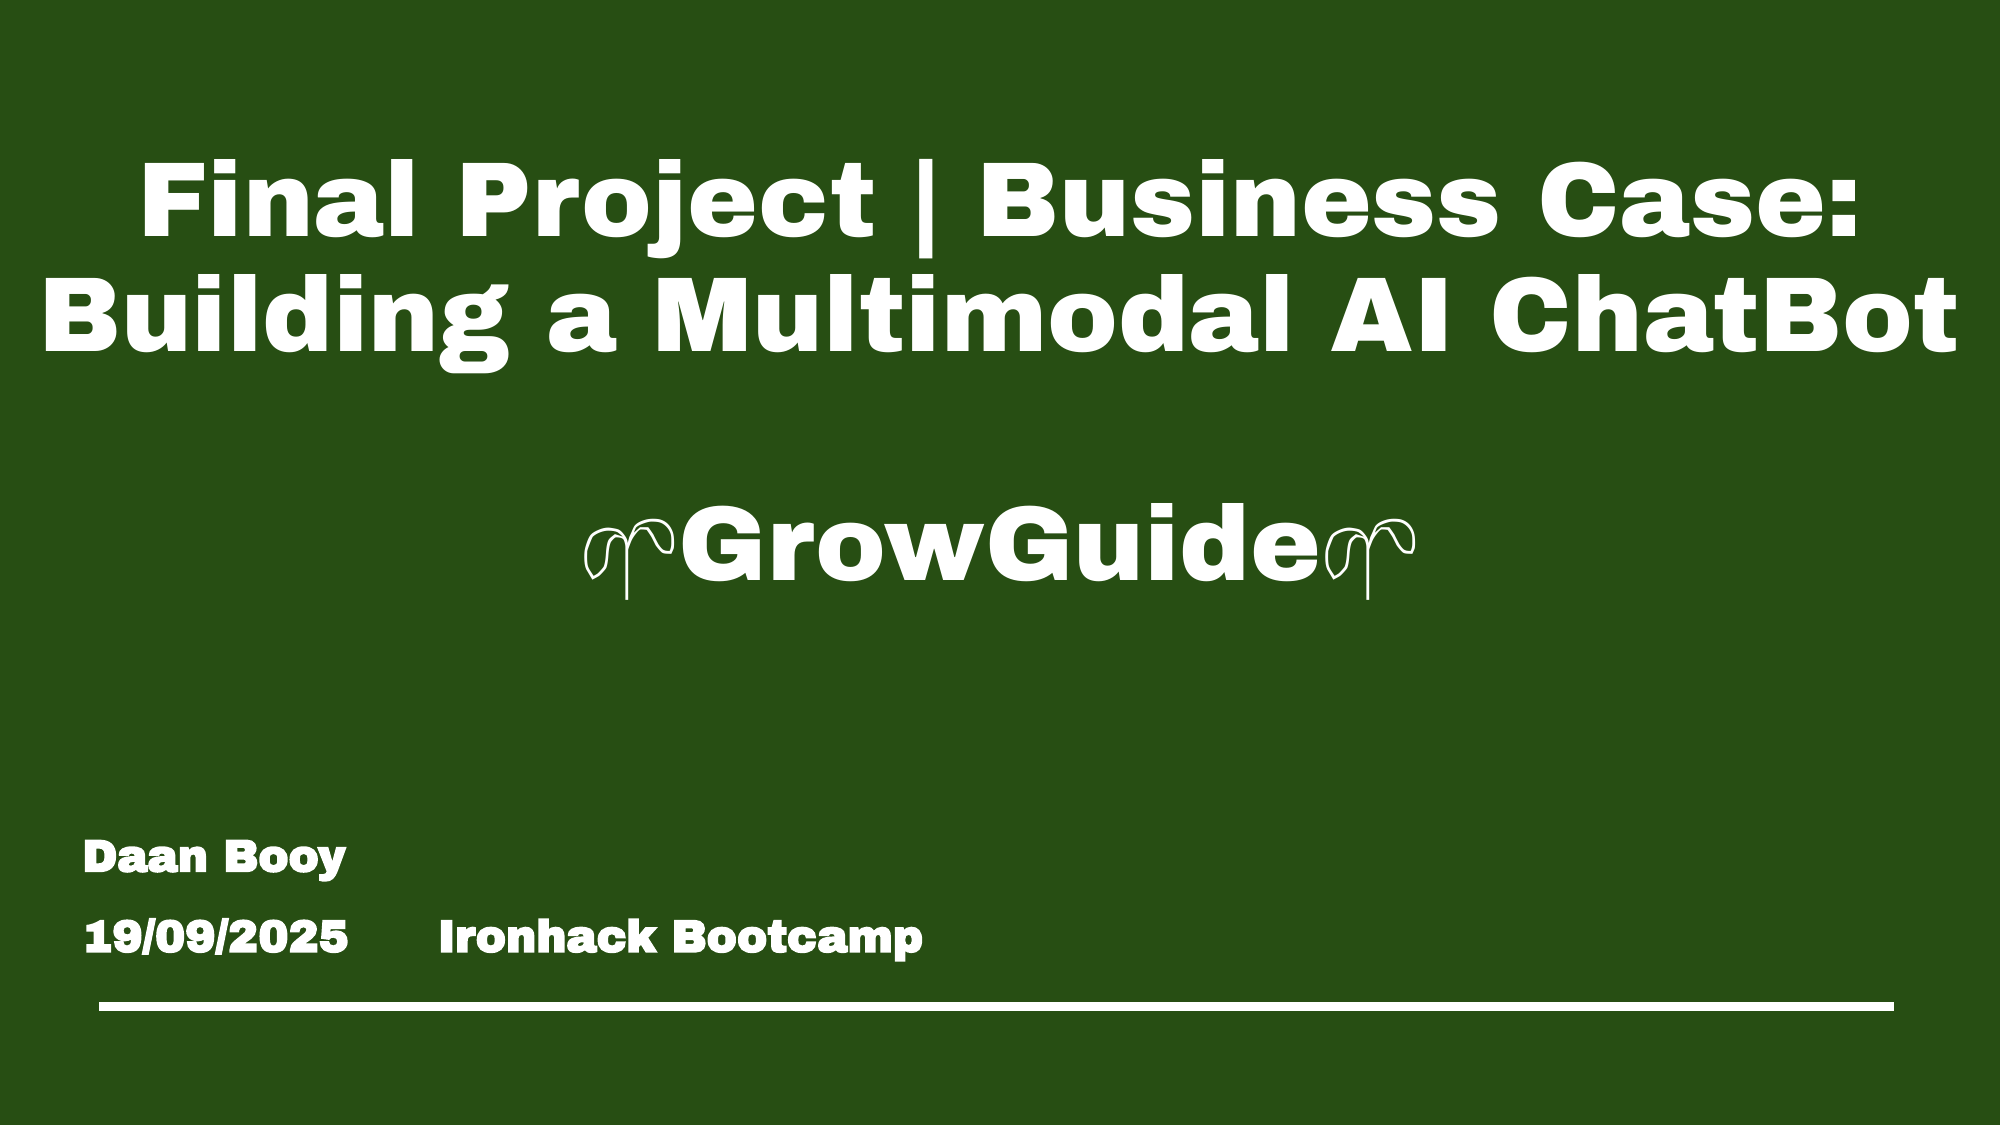

# Final Project | Business Case: Building a Multimodal AI ChatBot

🌱GrowGuide🌱
Daan Booy
19/09/2025											Ironhack Bootcamp